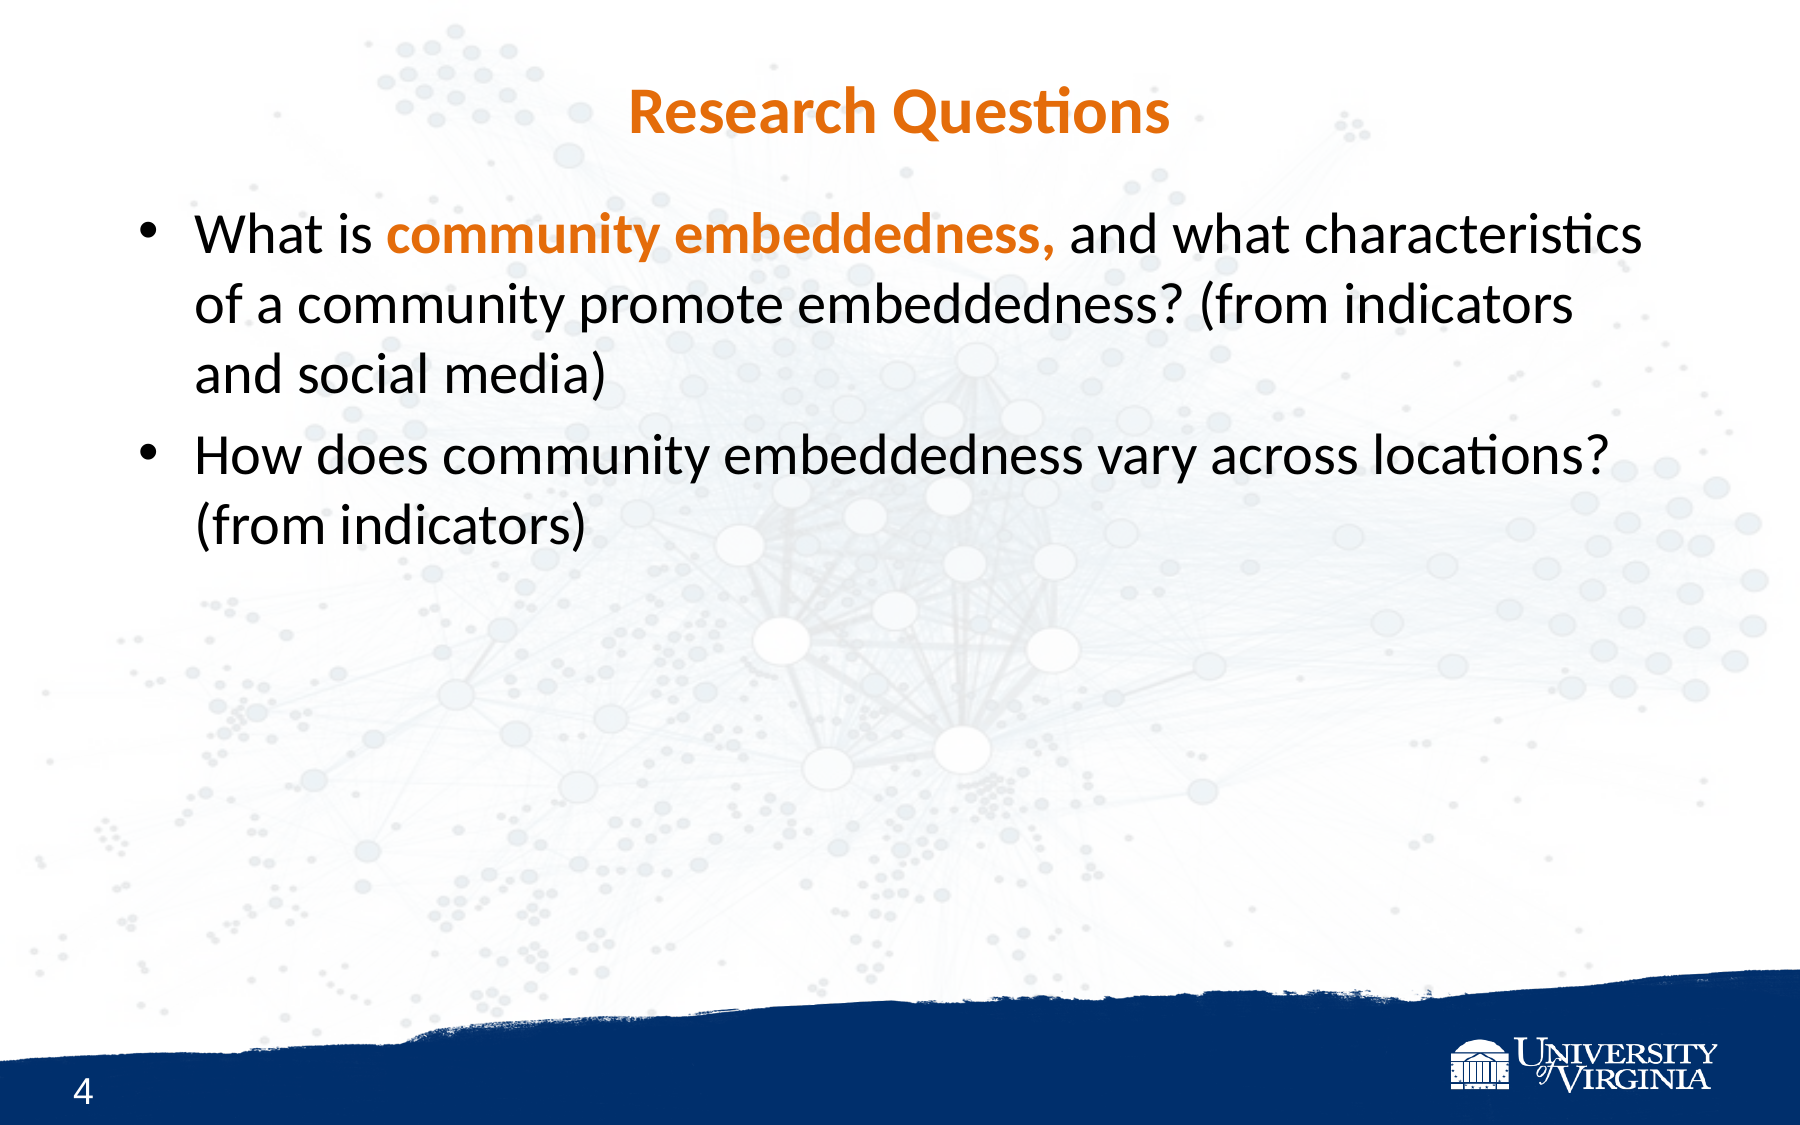

# Research Questions
What is community embeddedness, and what characteristics of a community promote embeddedness? (from indicators and social media)
How does community embeddedness vary across locations? (from indicators)

4